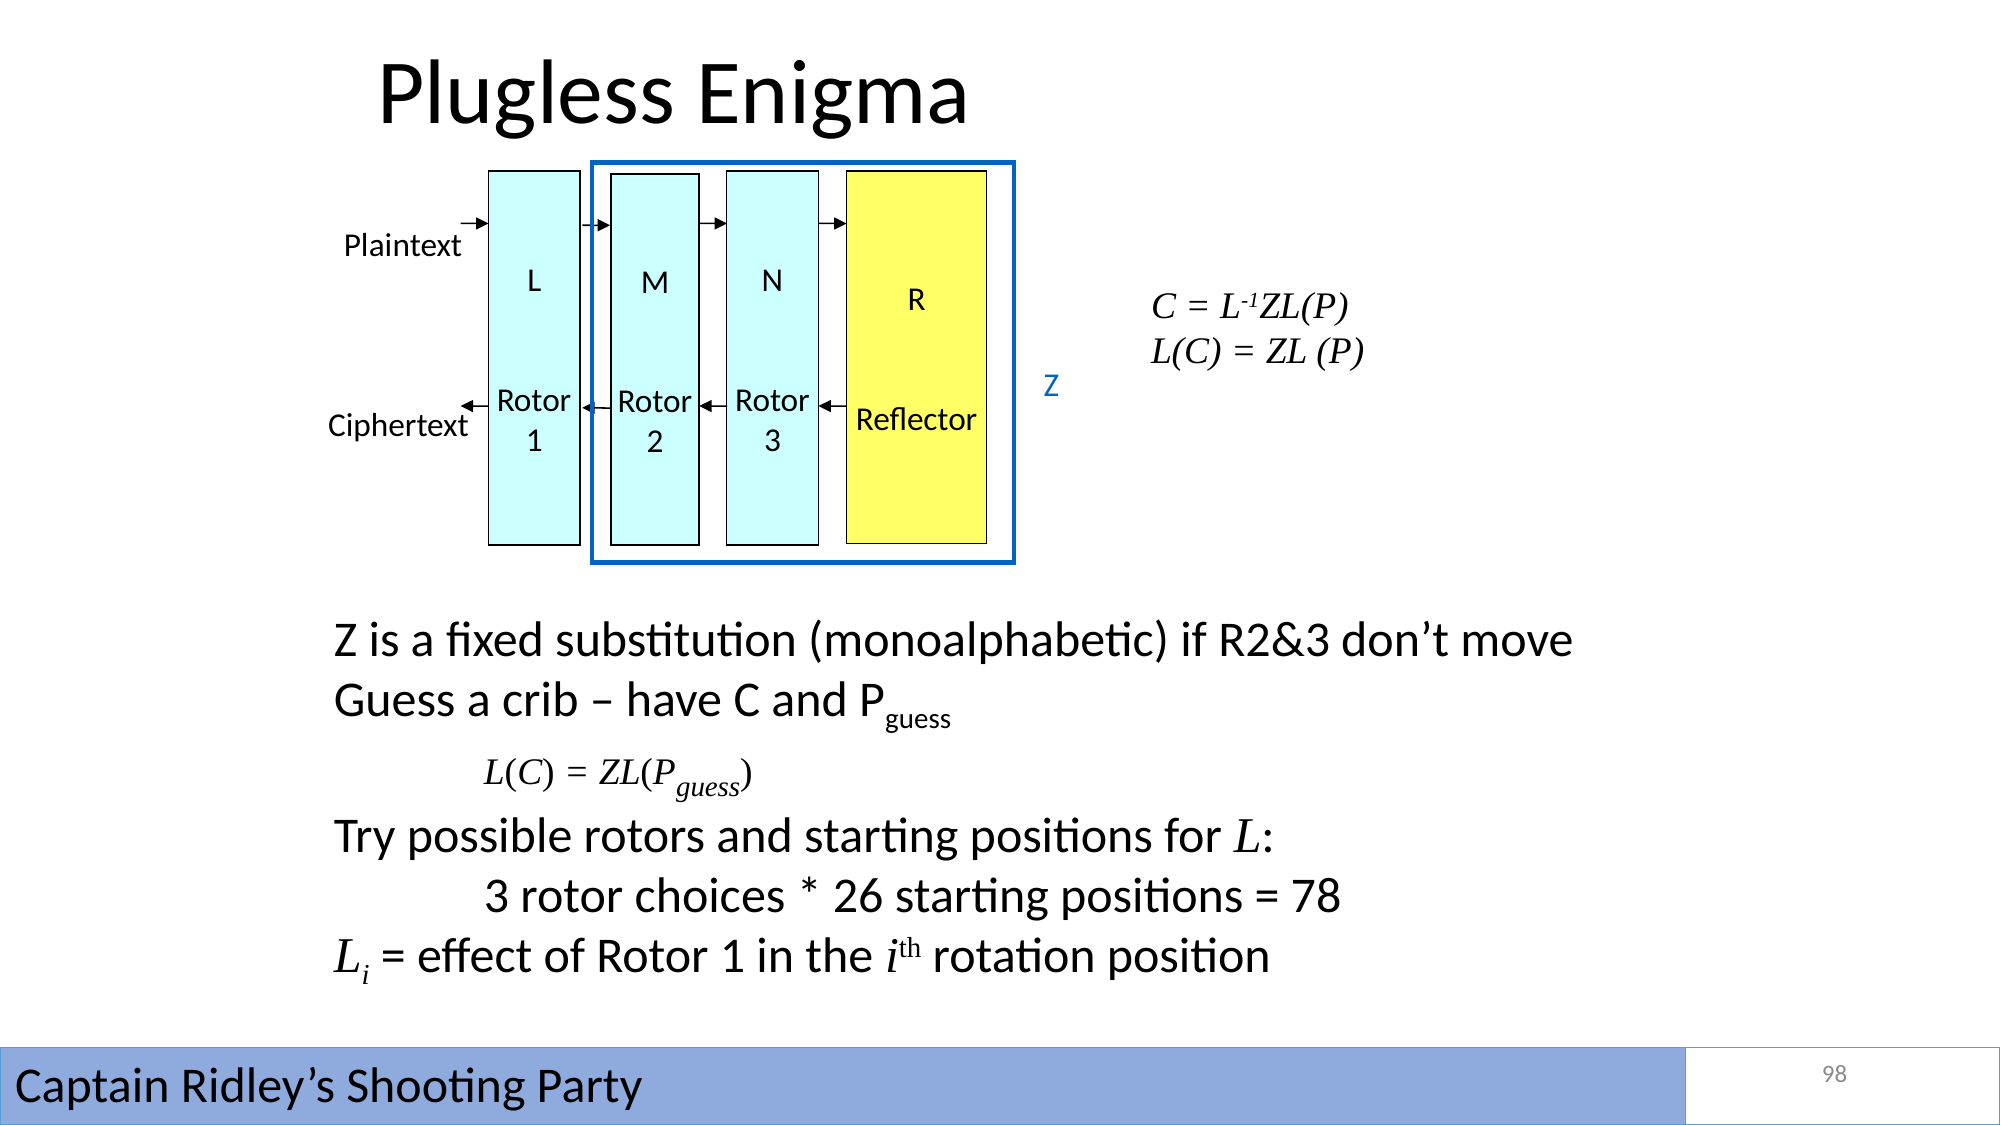

# Plugless Enigma

L

Rotor
1
N

Rotor
3
R

Reflector
M

Rotor
2
Plaintext

C = L-1ZL(P)
L(C) = ZL (P)
Z
Ciphertext

Z is a fixed substitution (monoalphabetic) if R2&3 don’t move
Guess a crib – have C and Pguess
	L(C) = ZL(Pguess)
Try possible rotors and starting positions for L:
	3 rotor choices * 26 starting positions = 78
Li = effect of Rotor 1 in the ith rotation position
98
Captain Ridley’s Shooting Party